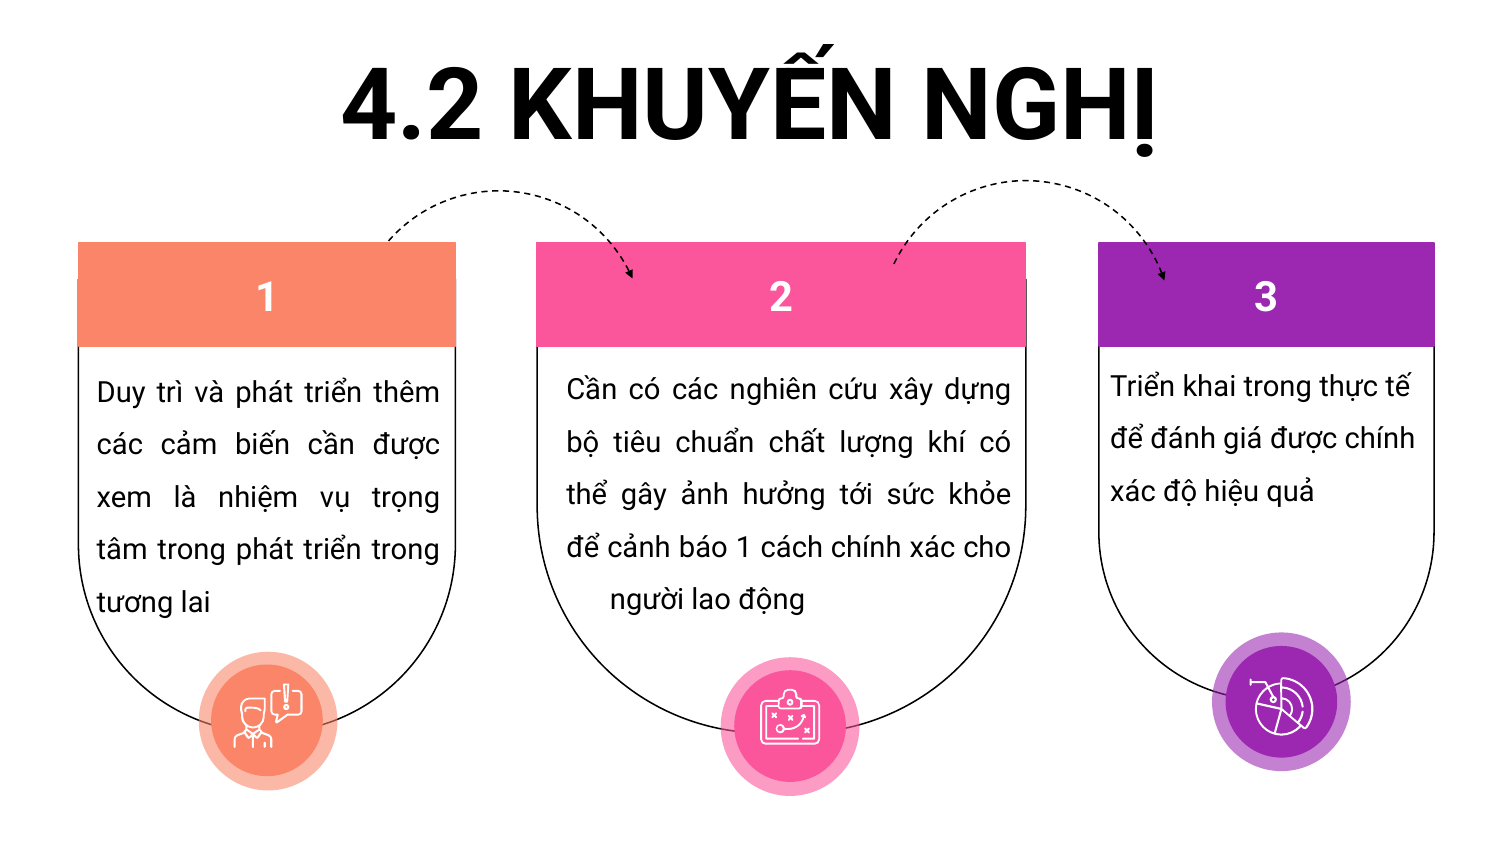

# 4.2 KHUYẾN NGHỊ

1
2
3

Triển khai trong thực tế để đánh giá được chính xác độ hiệu quả
Cần có các nghiên cứu xây dựng bộ tiêu chuẩn chất lượng khí có thể gây ảnh hưởng tới sức khỏe để cảnh báo 1 cách chính xác cho       người lao động
Duy trì và phát triển thêm các cảm biến cần được xem là nhiệm vụ trọng tâm trong phát triển trong tương lai